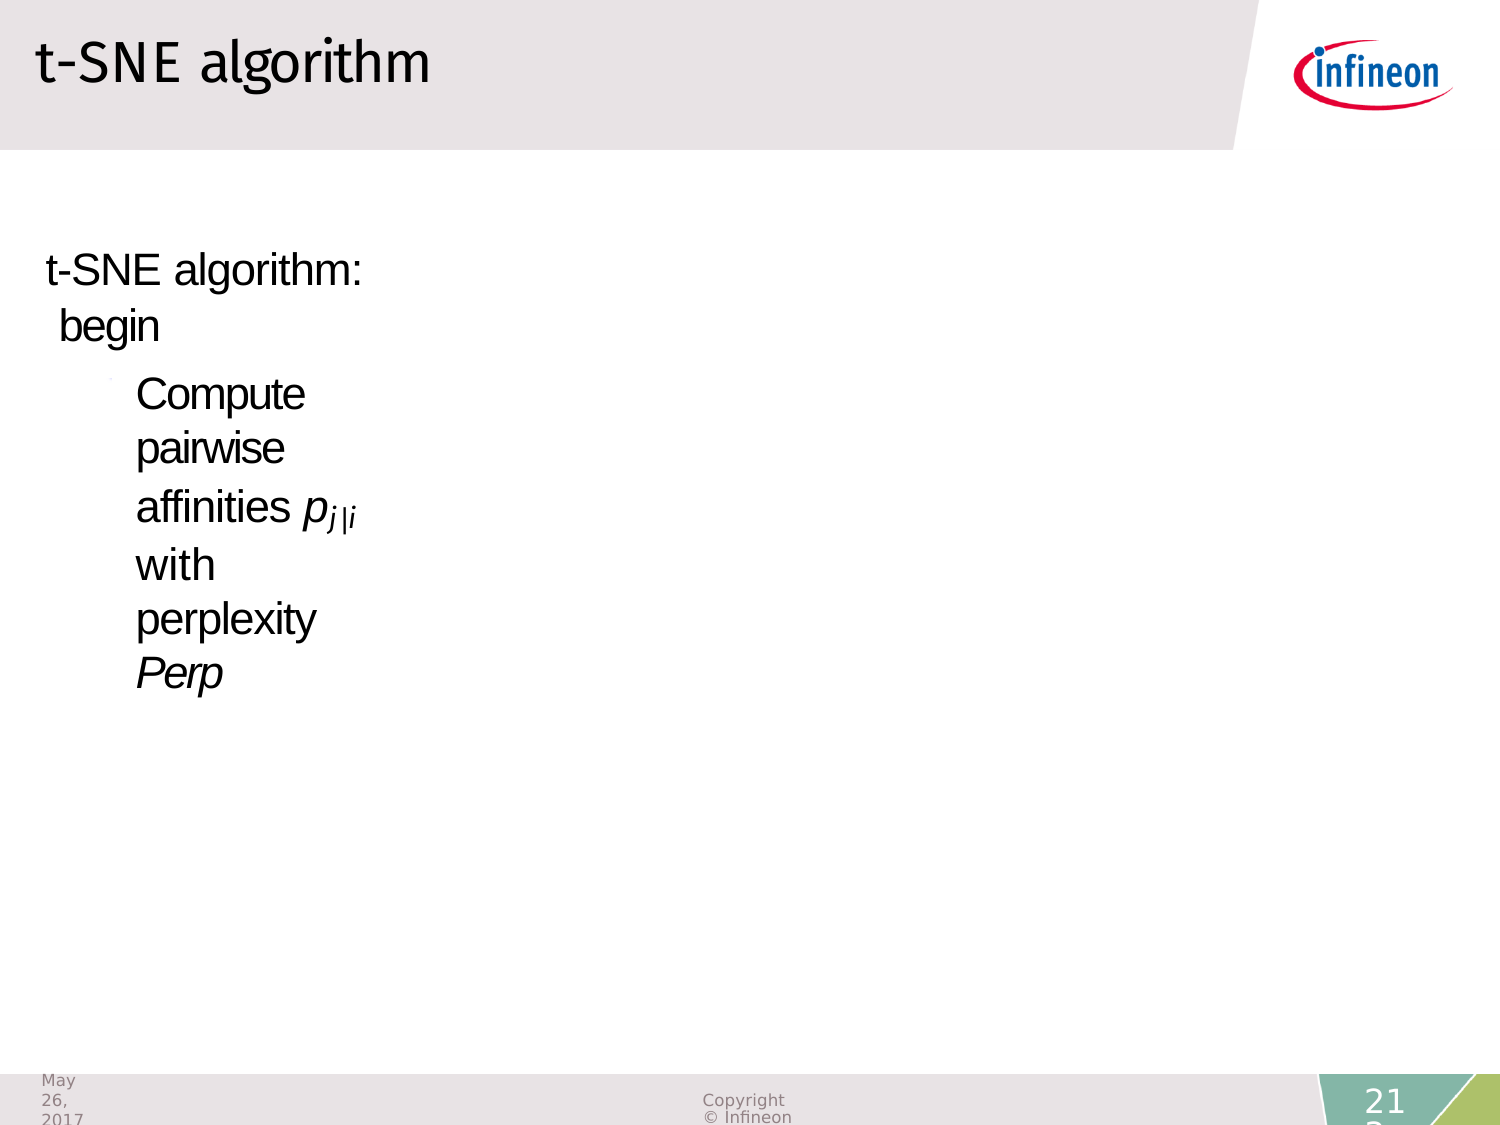

t-SNE algorithm
t-SNE algorithm:  begin
Compute pairwise affinities pj |i with perplexity Perp

May 26, 2017
Copyright © Infineon Technologies AG 2019. All rights reserved.
213